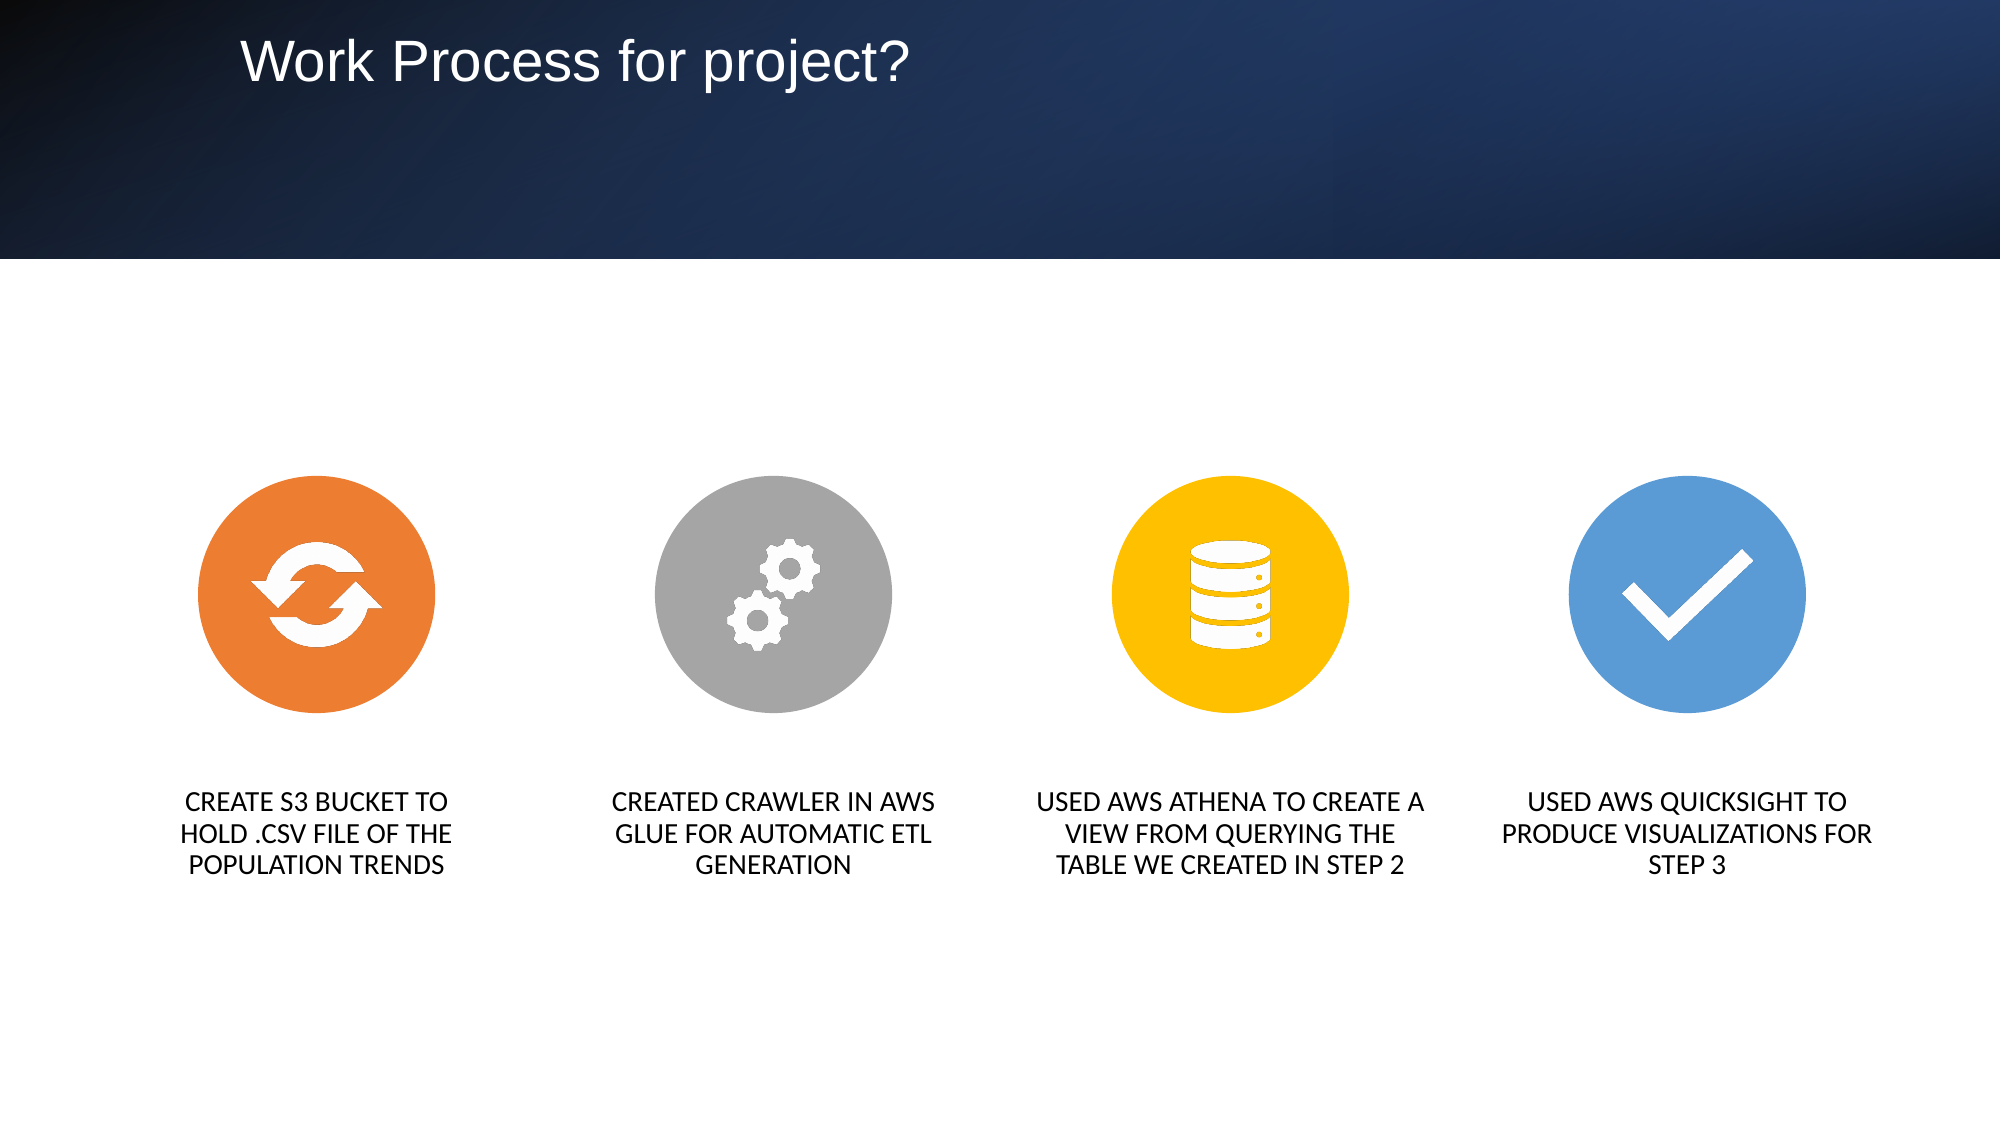

# Work Process for project?
Create S3 bucket to hold .csv file of the population trends
Created Crawler in AWS Glue for automatic ETL generation
Used AWS Athena to create a view from querying the table we created in Step 2
Used AWS Quicksight to produce visualizations for Step 3